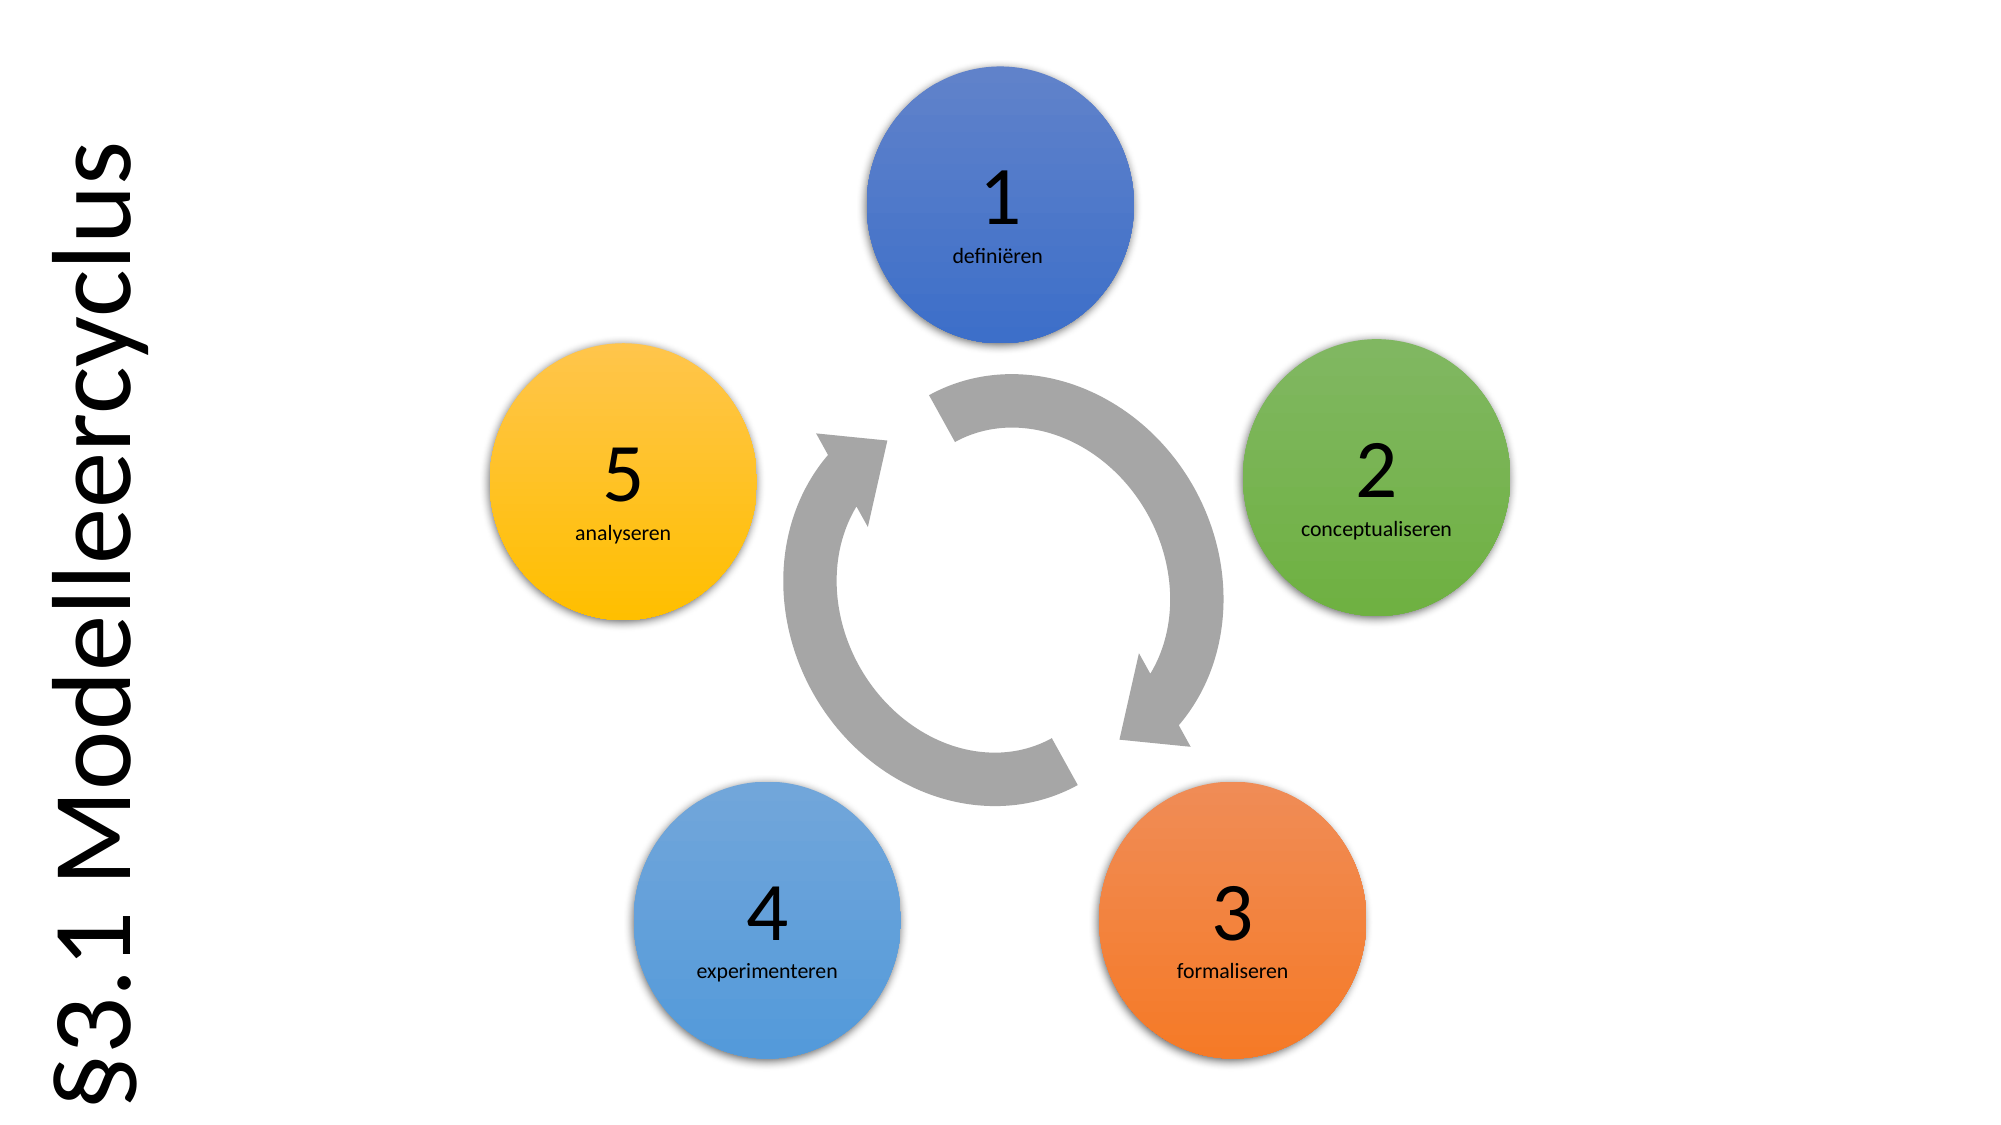

1
definiëren
2
conceptualiseren
5
analyseren

4
experimenteren
3
formaliseren
§3.1 Modelleercyclus